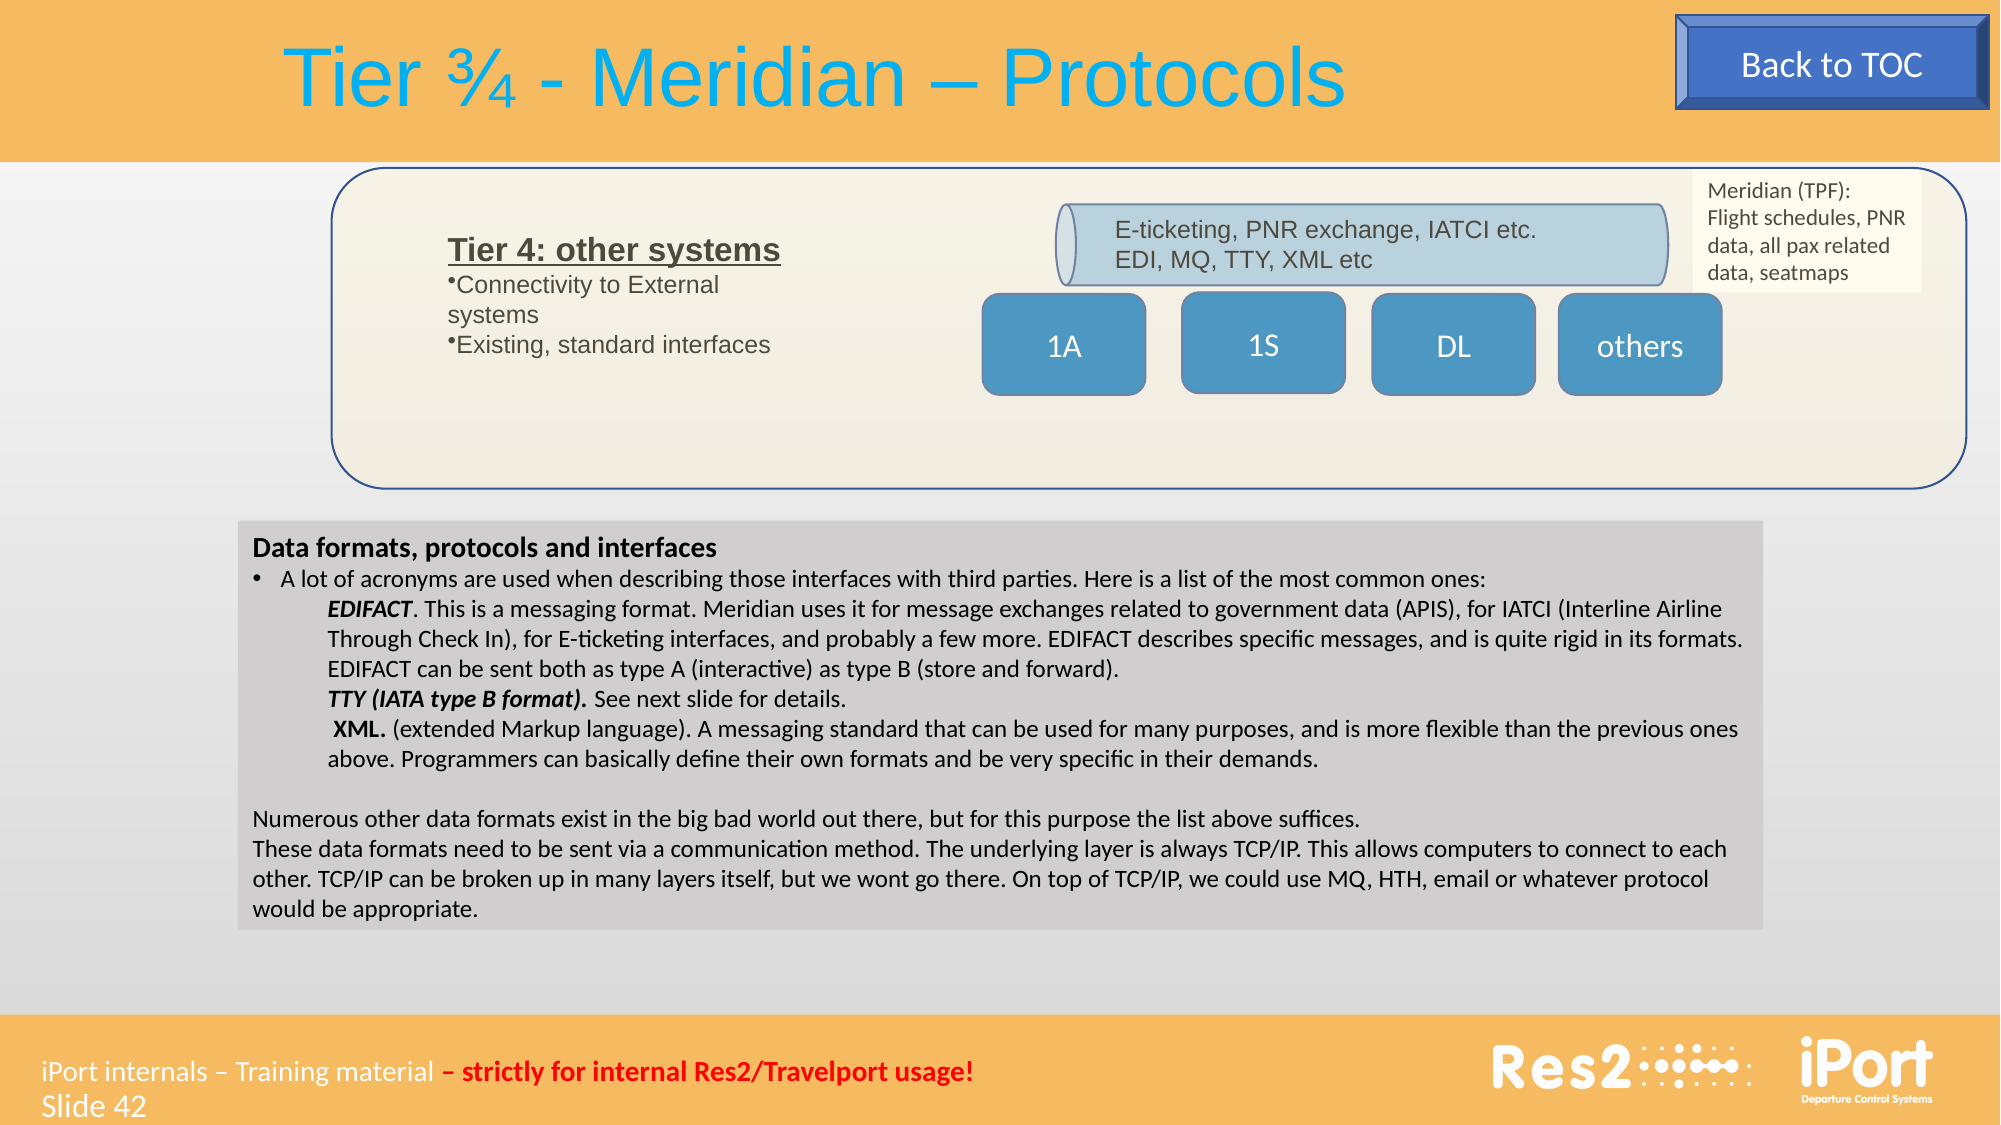

Tier ¾ - Meridian – Protocols
Back to TOC

Meridian (TPF): Flight schedules, PNR data, all pax related data, seatmaps
E-ticketing, PNR exchange, IATCI etc.
EDI, MQ, TTY, XML etc
Tier 4: other systems
Connectivity to External systems
Existing, standard interfaces

1S
1A
DL
others
Data formats, protocols and interfaces
A lot of acronyms are used when describing those interfaces with third parties. Here is a list of the most common ones:
EDIFACT. This is a messaging format. Meridian uses it for message exchanges related to government data (APIS), for IATCI (Interline Airline Through Check In), for E-ticketing interfaces, and probably a few more. EDIFACT describes specific messages, and is quite rigid in its formats.
EDIFACT can be sent both as type A (interactive) as type B (store and forward).
TTY (IATA type B format). See next slide for details.
 XML. (extended Markup language). A messaging standard that can be used for many purposes, and is more flexible than the previous ones above. Programmers can basically define their own formats and be very specific in their demands.

Numerous other data formats exist in the big bad world out there, but for this purpose the list above suffices.
These data formats need to be sent via a communication method. The underlying layer is always TCP/IP. This allows computers to connect to each other. TCP/IP can be broken up in many layers itself, but we wont go there. On top of TCP/IP, we could use MQ, HTH, email or whatever protocol would be appropriate.